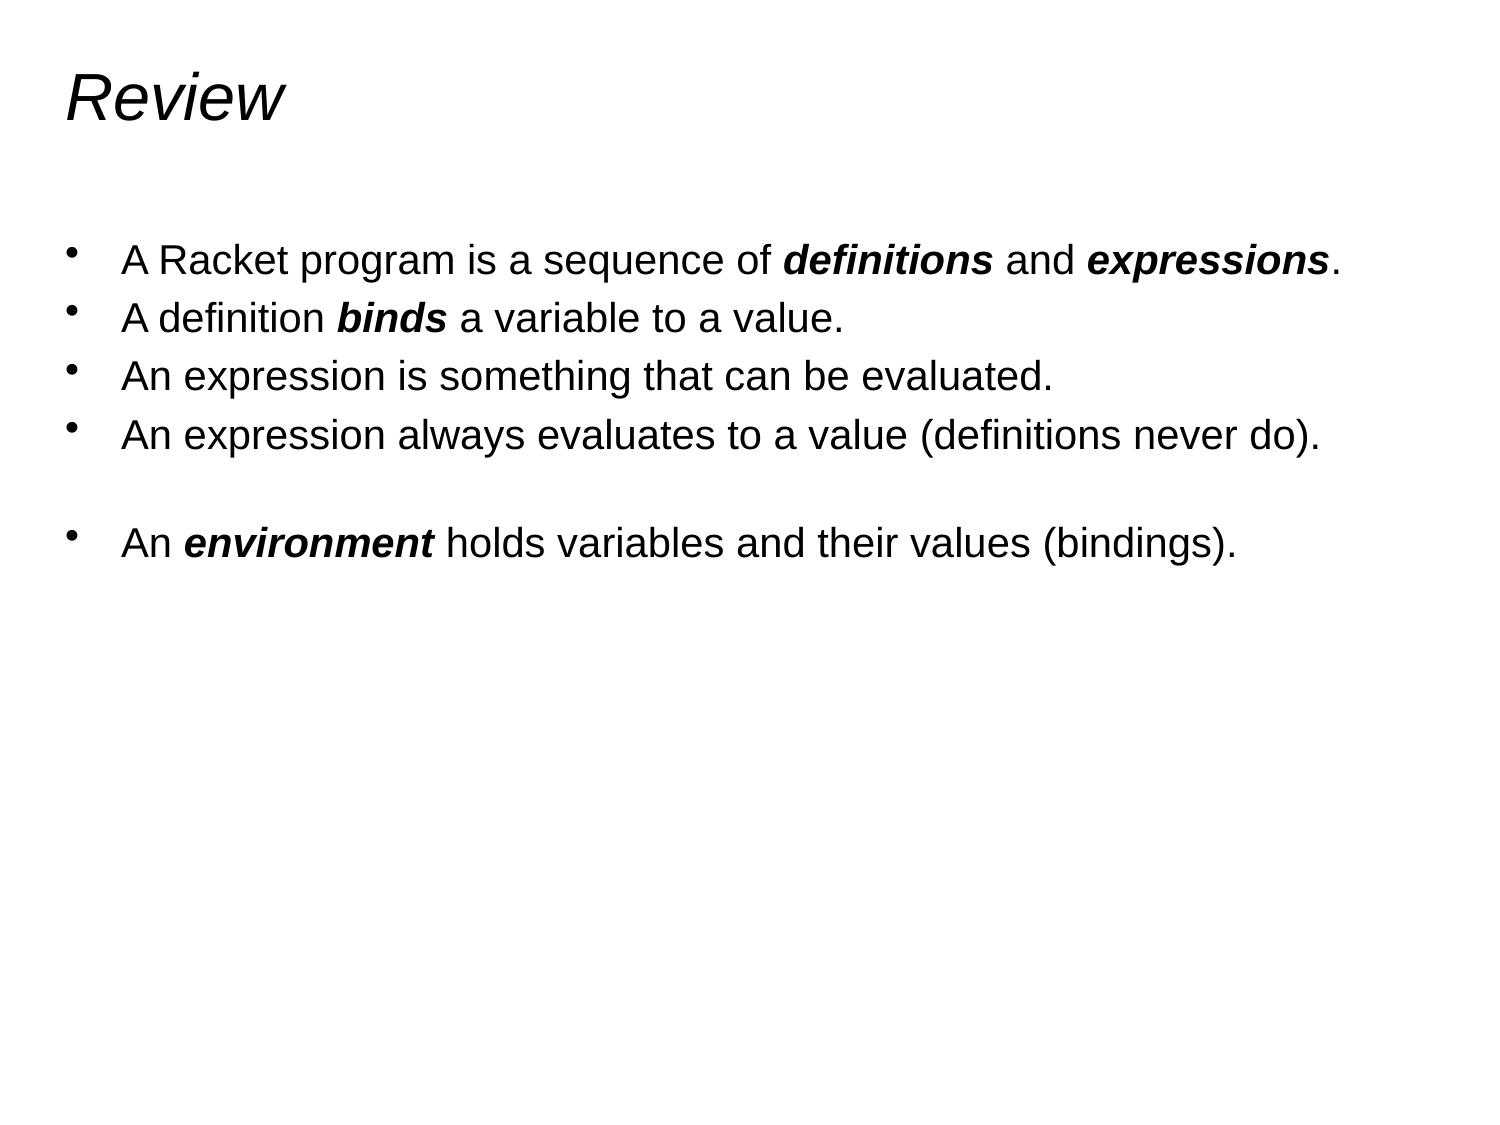

# Review
A Racket program is a sequence of definitions and expressions.
A definition binds a variable to a value.
An expression is something that can be evaluated.
An expression always evaluates to a value (definitions never do).
An environment holds variables and their values (bindings).